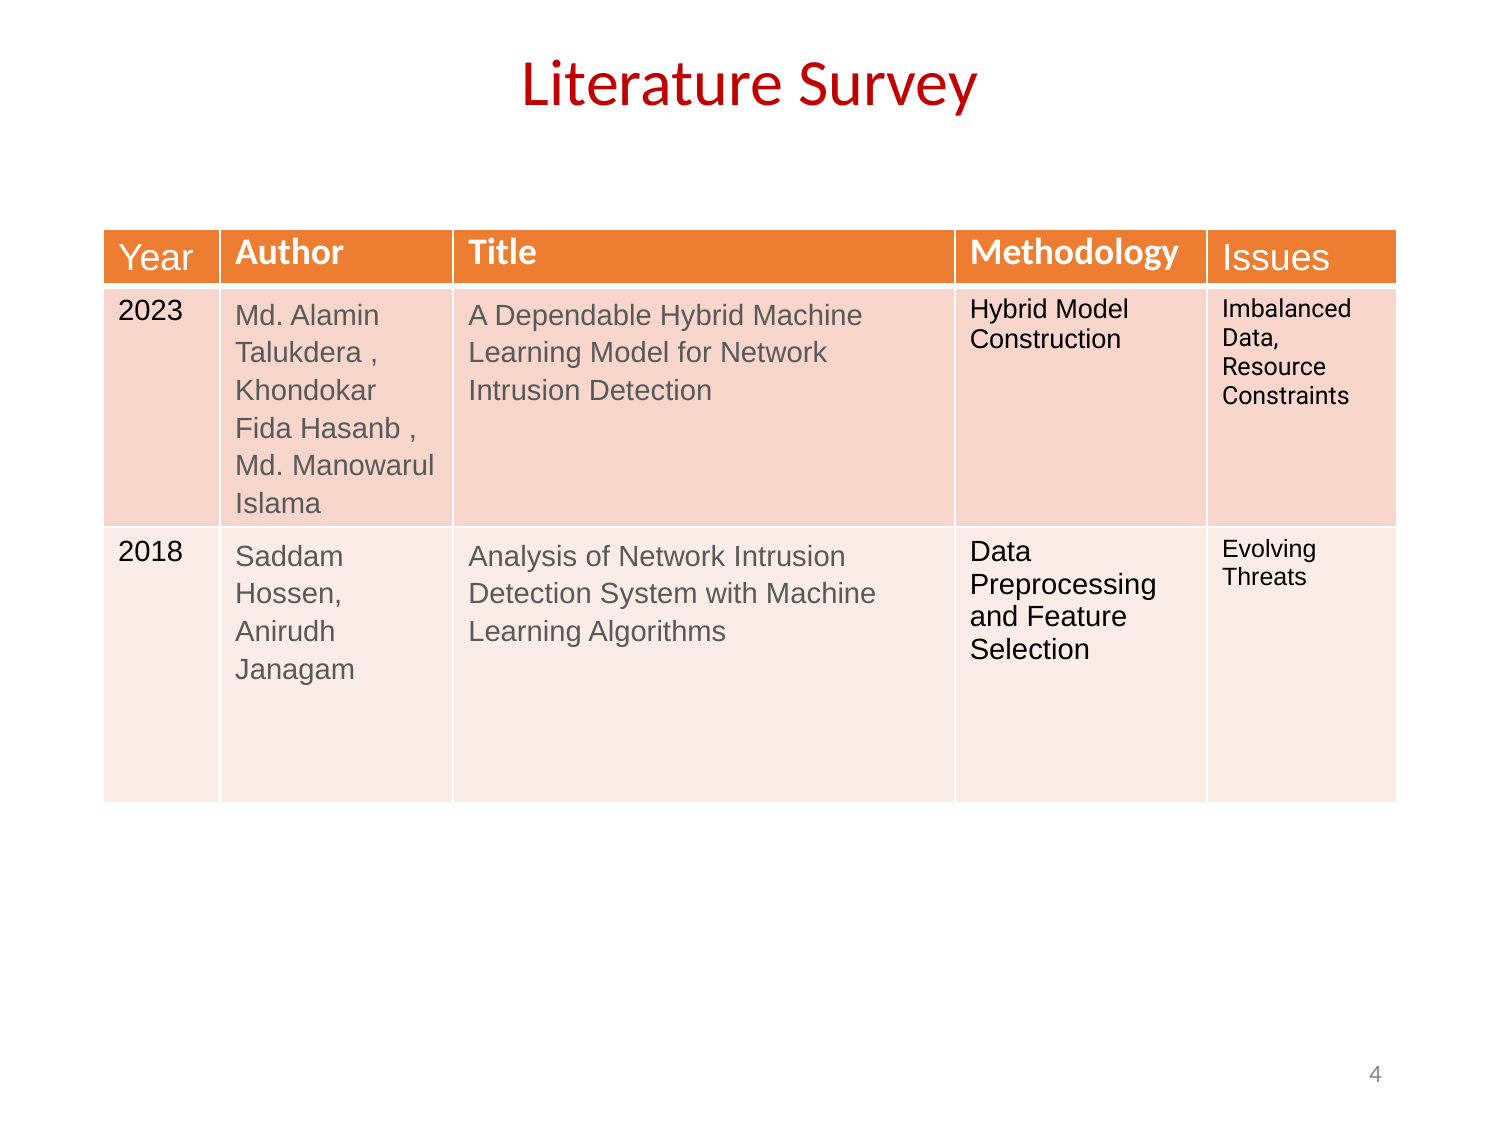

# Literature Survey
| Year | Author | Title | Methodology | Issues |
| --- | --- | --- | --- | --- |
| 2023 | Md. Alamin Talukdera , Khondokar Fida Hasanb , Md. Manowarul Islama | A Dependable Hybrid Machine Learning Model for Network Intrusion Detection | Hybrid Model Construction | Imbalanced Data, Resource Constraints |
| 2018 | Saddam Hossen, Anirudh Janagam | Analysis of Network Intrusion Detection System with Machine Learning Algorithms | Data Preprocessing and Feature Selection | Evolving Threats |
4